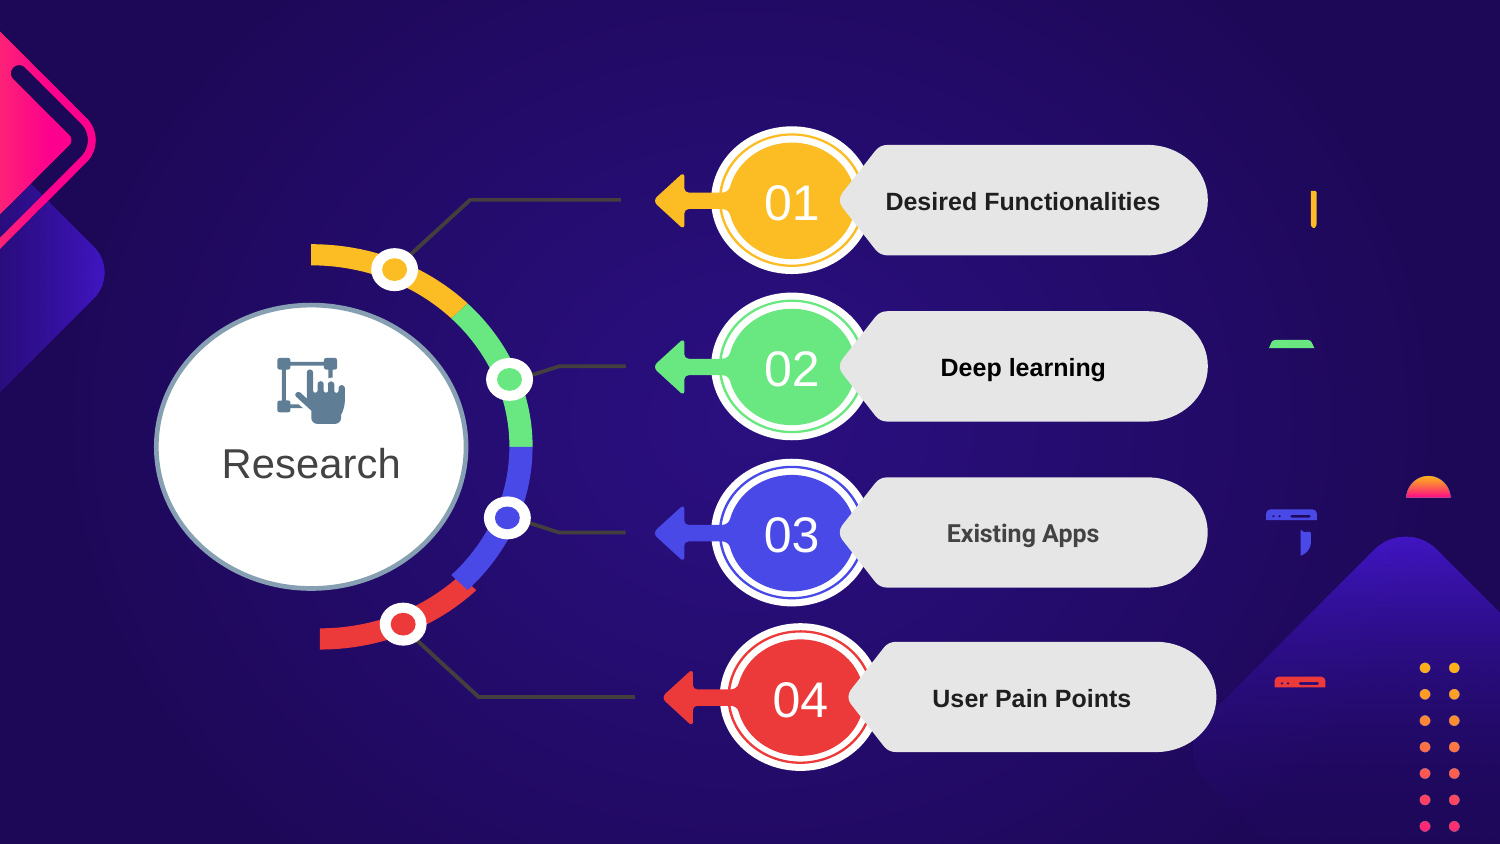

Desired Functionalities
01

Deep learning
02

Research

Existing Apps
03

User Pain Points
04